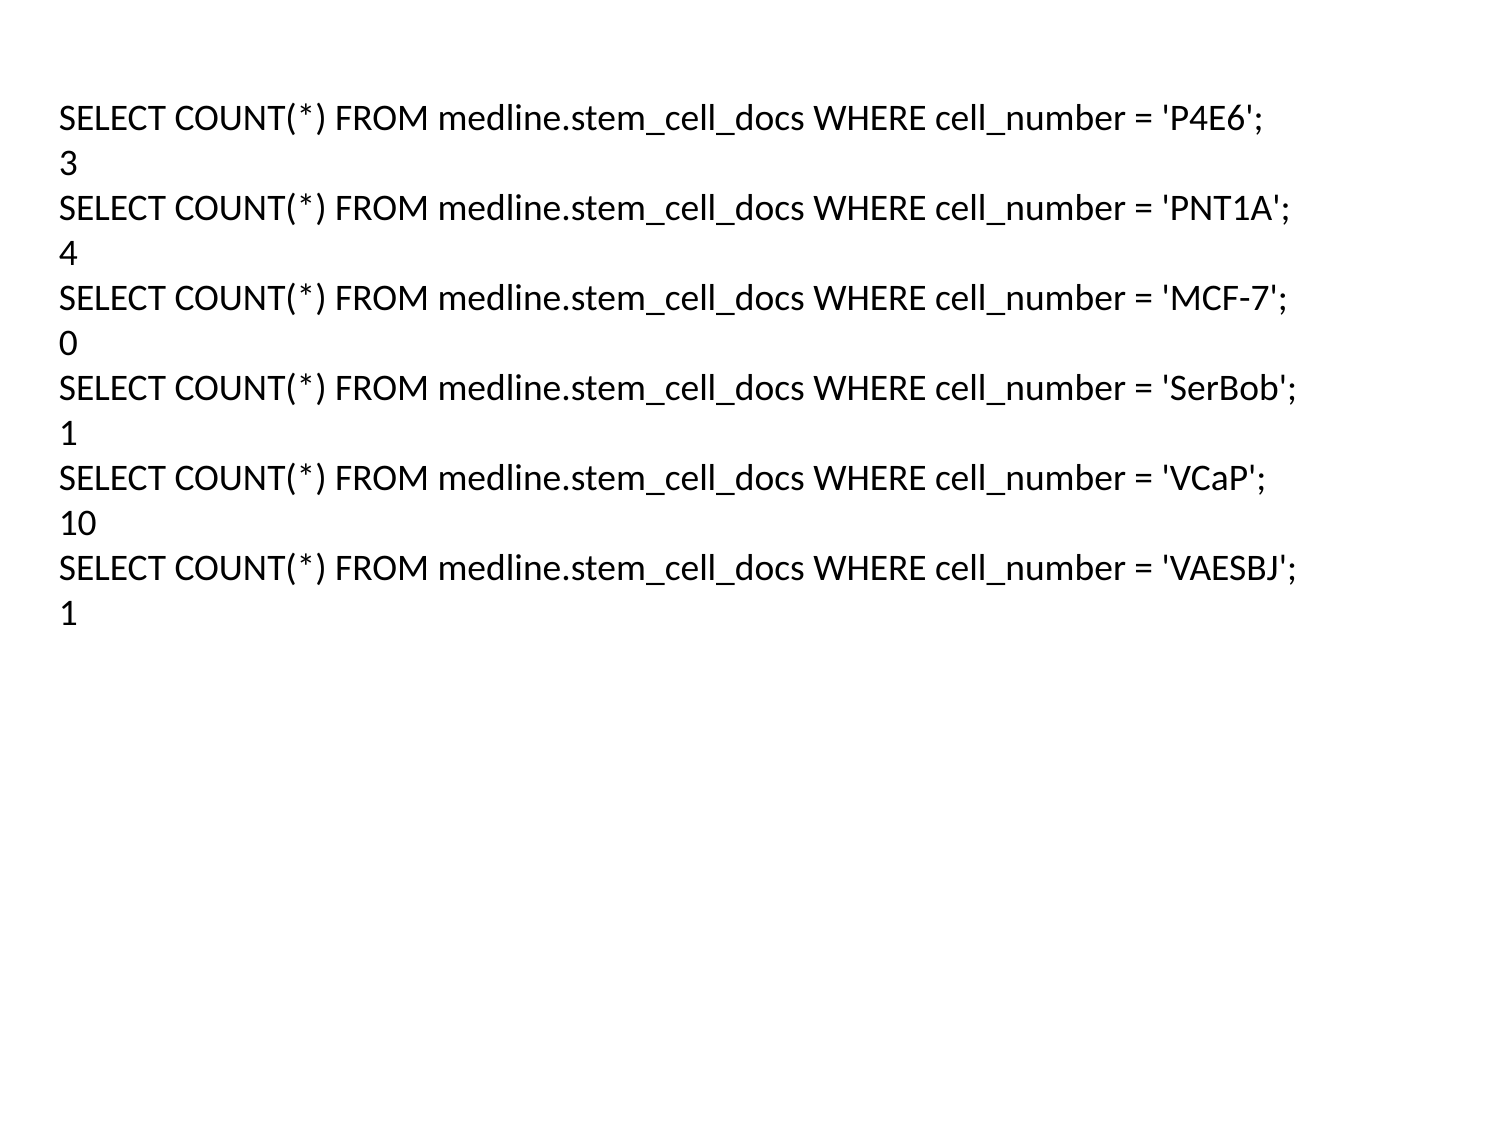

SELECT COUNT(*) FROM medline.stem_cell_docs WHERE cell_number = 'P4E6';
3
SELECT COUNT(*) FROM medline.stem_cell_docs WHERE cell_number = 'PNT1A';
4
SELECT COUNT(*) FROM medline.stem_cell_docs WHERE cell_number = 'MCF-7';
0
SELECT COUNT(*) FROM medline.stem_cell_docs WHERE cell_number = 'SerBob';
1
SELECT COUNT(*) FROM medline.stem_cell_docs WHERE cell_number = 'VCaP';
10
SELECT COUNT(*) FROM medline.stem_cell_docs WHERE cell_number = 'VAESBJ';
1